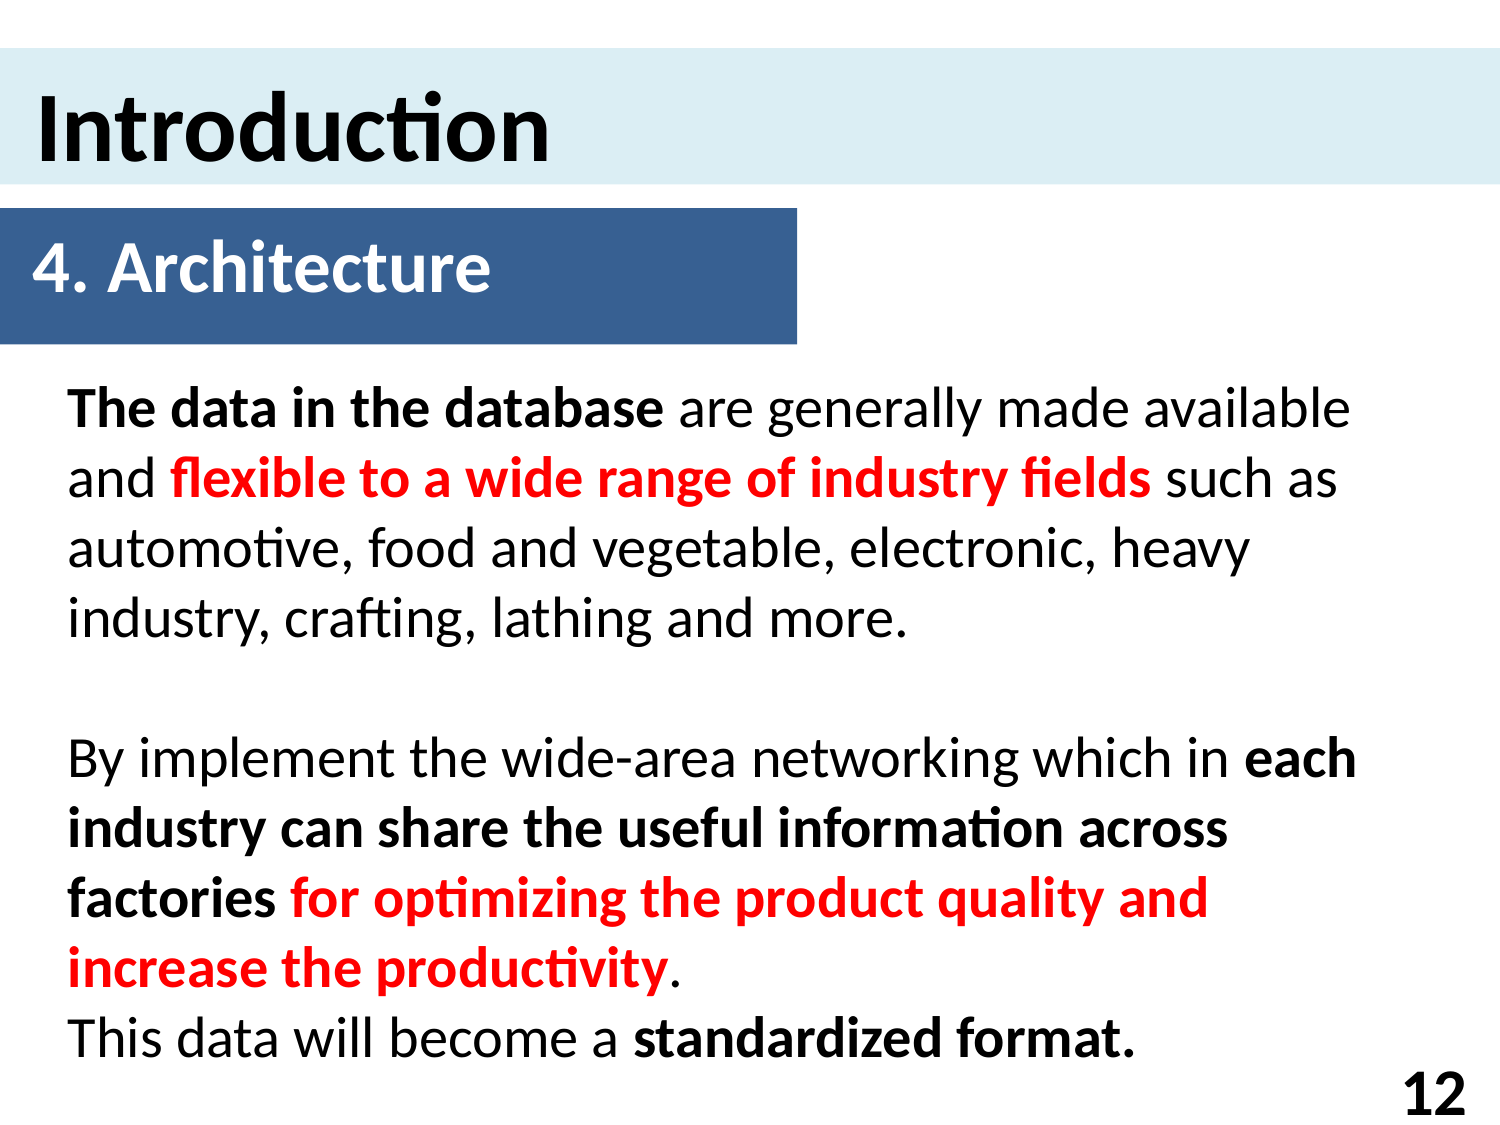

Introduction

4. Architecture
The data in the database are generally made available and flexible to a wide range of industry fields such as automotive, food and vegetable, electronic, heavy industry, crafting, lathing and more.

By implement the wide-area networking which in each industry can share the useful information across factories for optimizing the product quality and increase the productivity.
This data will become a standardized format.
12